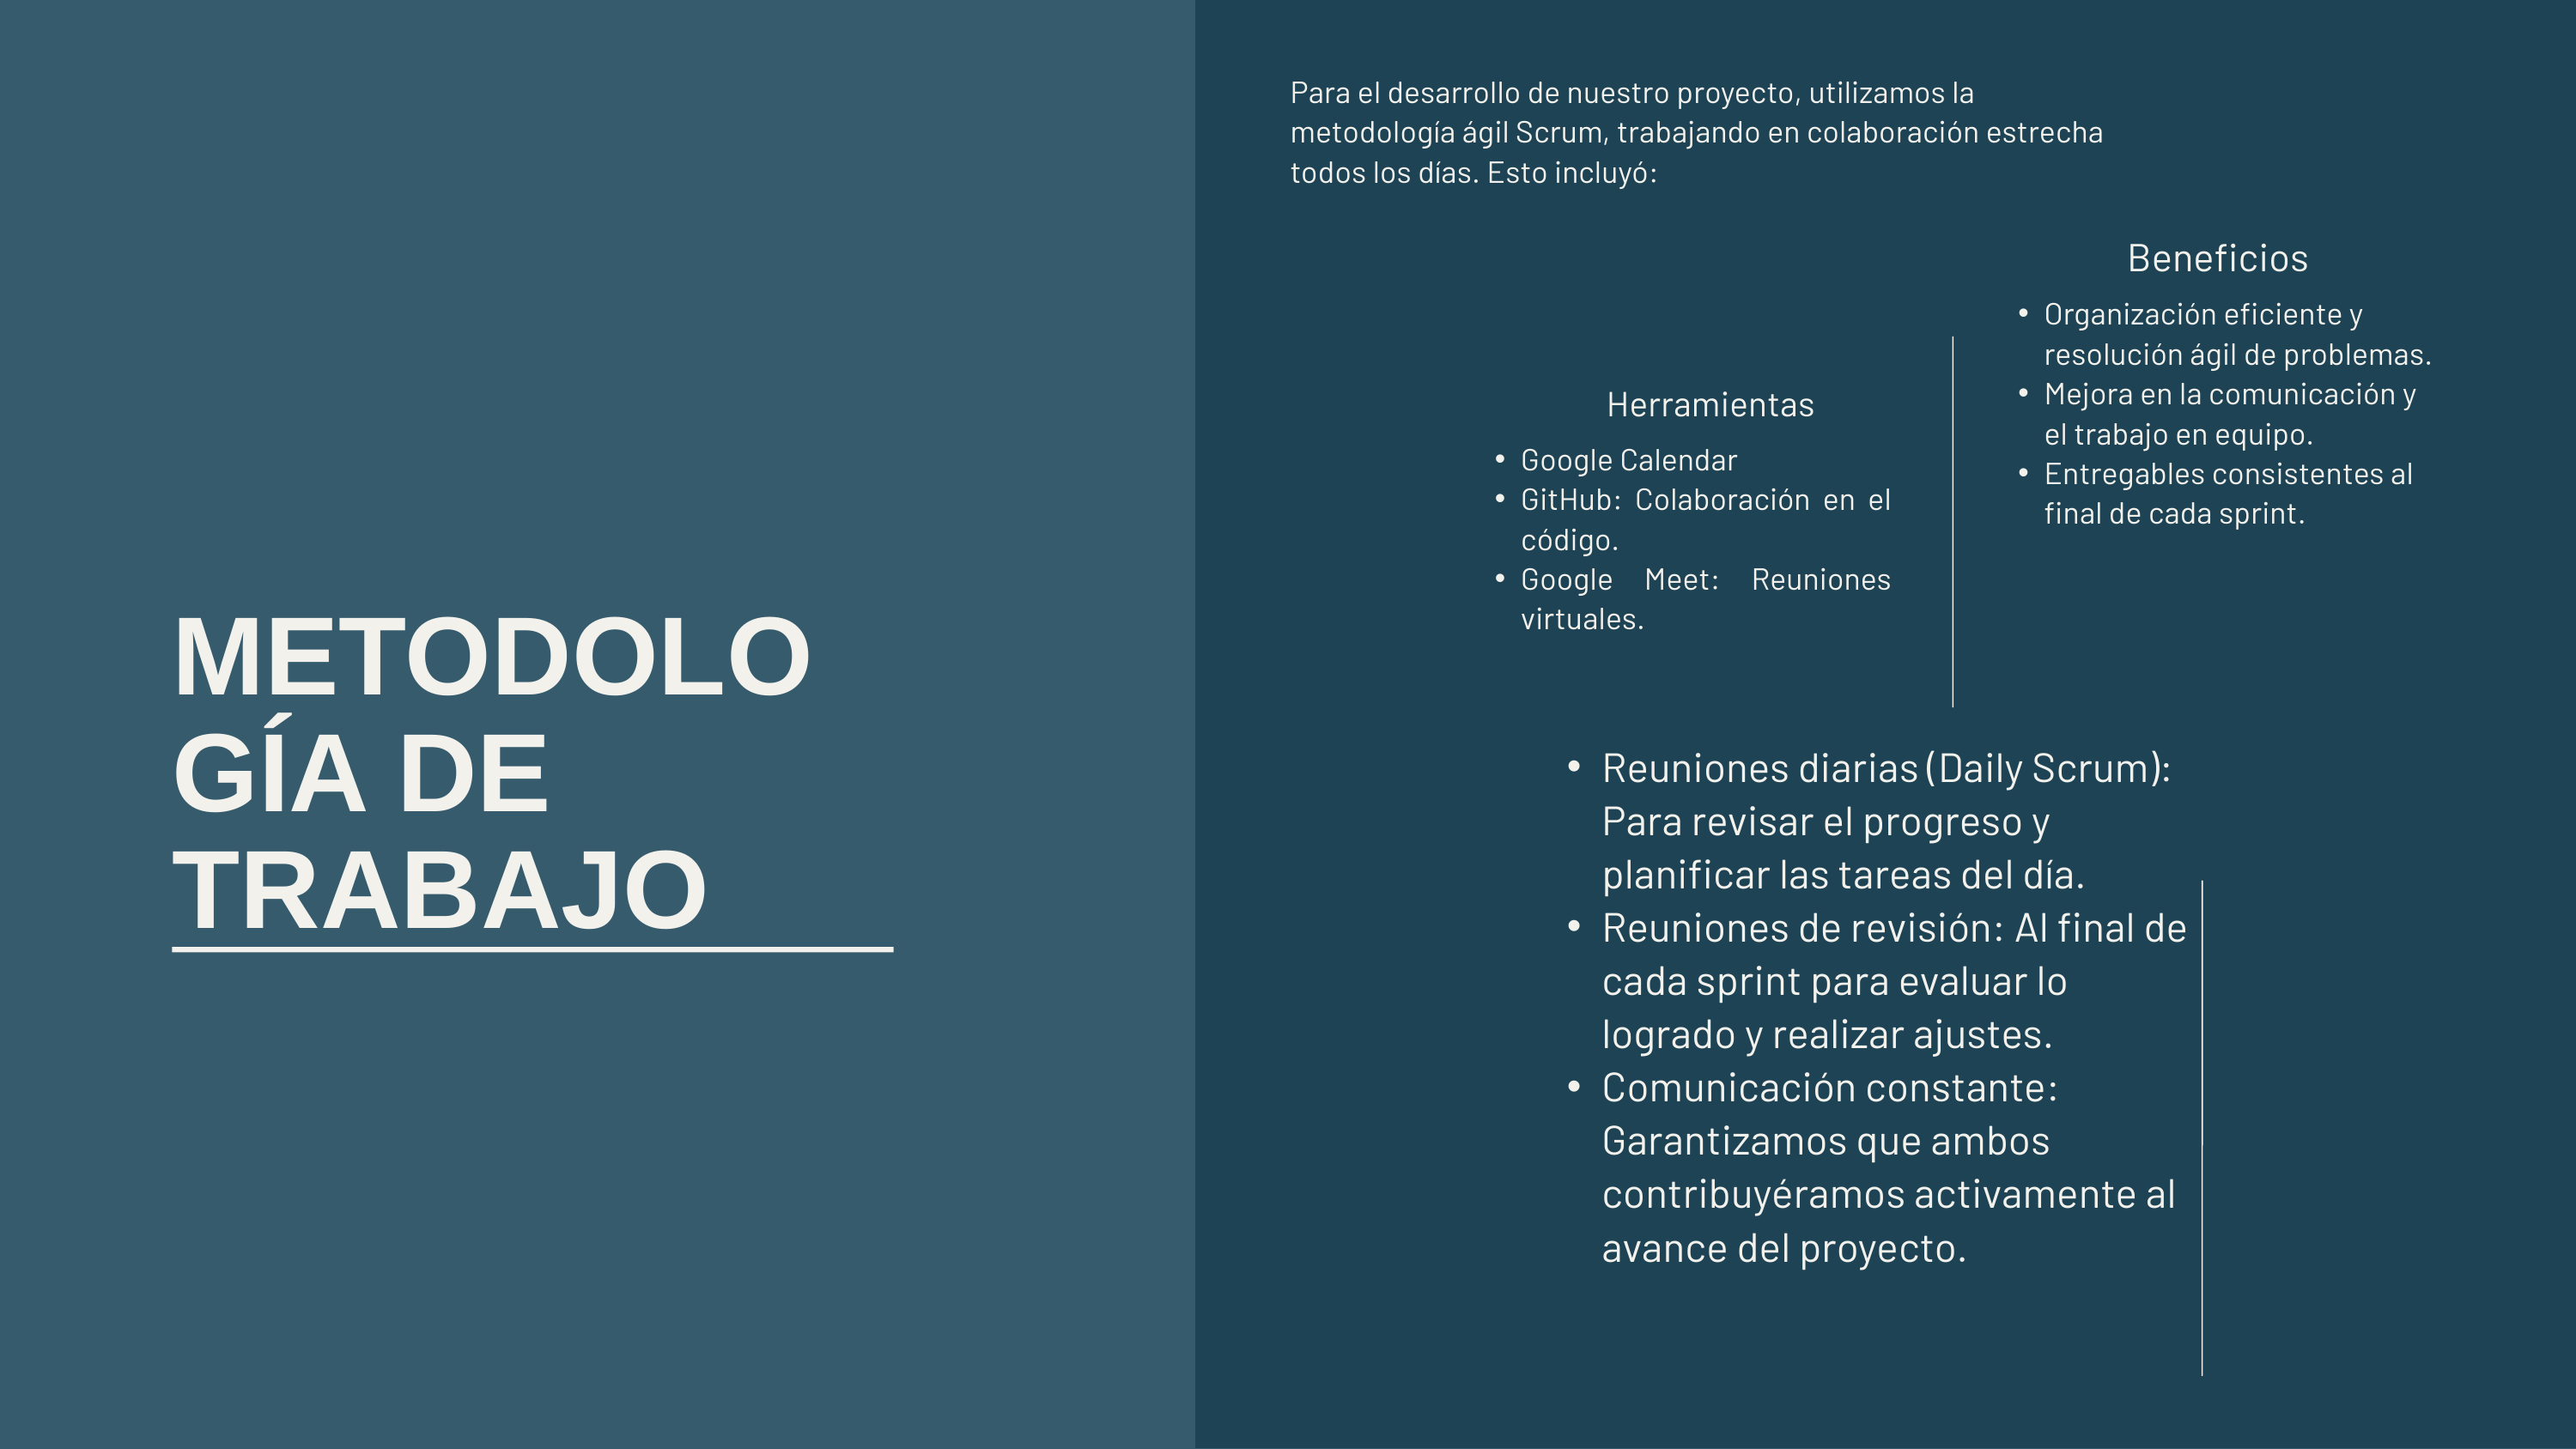

Para el desarrollo de nuestro proyecto, utilizamos la metodología ágil Scrum, trabajando en colaboración estrecha todos los días. Esto incluyó:
Beneficios
Organización eficiente y resolución ágil de problemas.
Mejora en la comunicación y el trabajo en equipo.
Entregables consistentes al final de cada sprint.
Herramientas
Google Calendar
GitHub: Colaboración en el código.
Google Meet: Reuniones virtuales.

METODOLOGÍA DE TRABAJO
Reuniones diarias (Daily Scrum): Para revisar el progreso y planificar las tareas del día.
Reuniones de revisión: Al final de cada sprint para evaluar lo logrado y realizar ajustes.
Comunicación constante: Garantizamos que ambos contribuyéramos activamente al avance del proyecto.